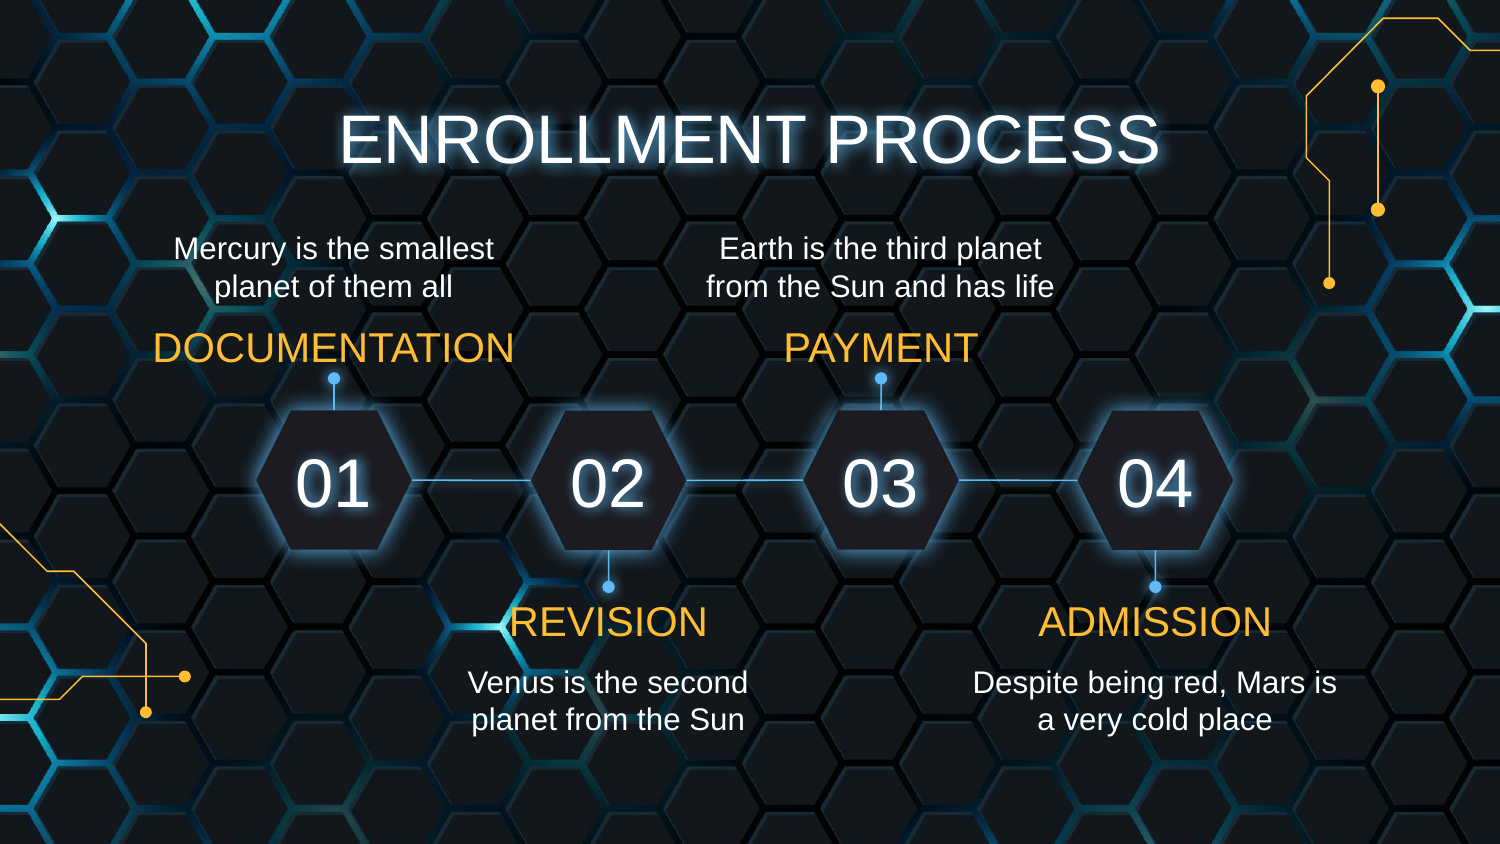

# ENROLLMENT PROCESS
Mercury is the smallest planet of them all
Earth is the third planet from the Sun and has life
DOCUMENTATION
PAYMENT

01
02
03
04
REVISION
ADMISSION
Venus is the second planet from the Sun
Despite being red, Mars is a very cold place